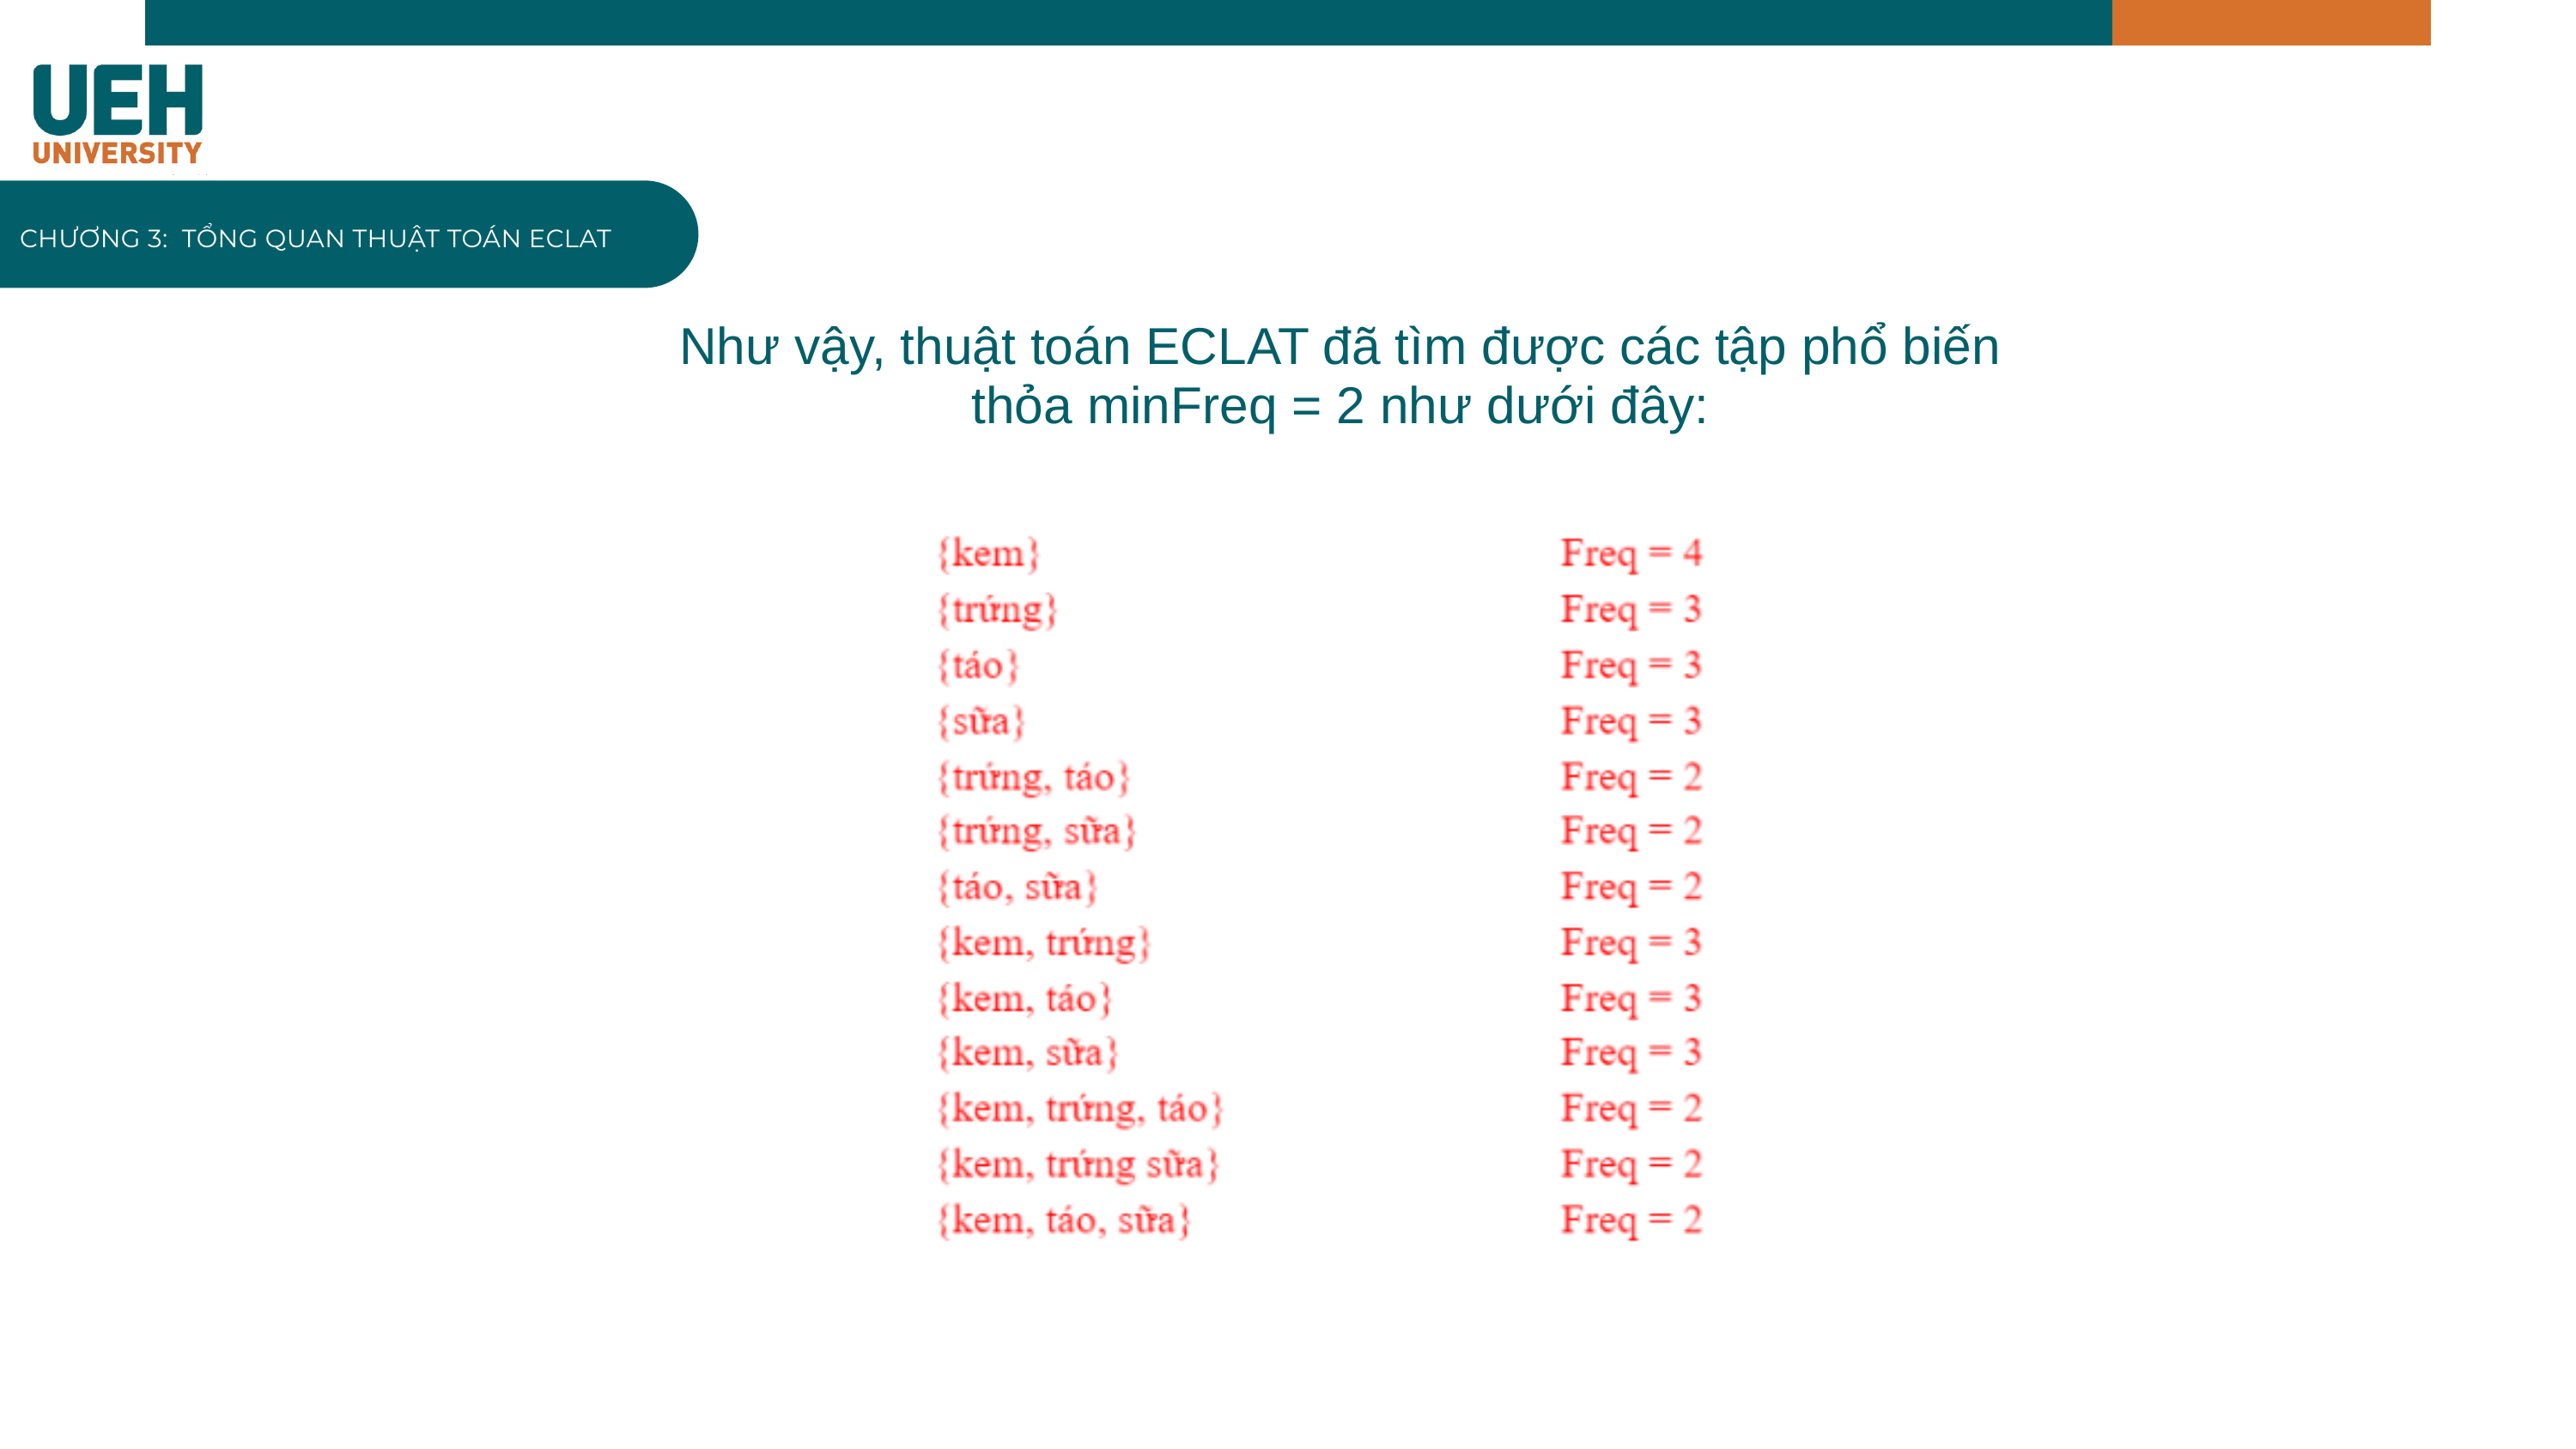

INFOGRAPHIC

CHƯƠNG 3:  TỔNG QUAN THUẬT TOÁN ECLAT

Như vậy, thuật toán ECLAT đã tìm được các tập phổ biến thỏa minFreq = 2 như dưới đây: